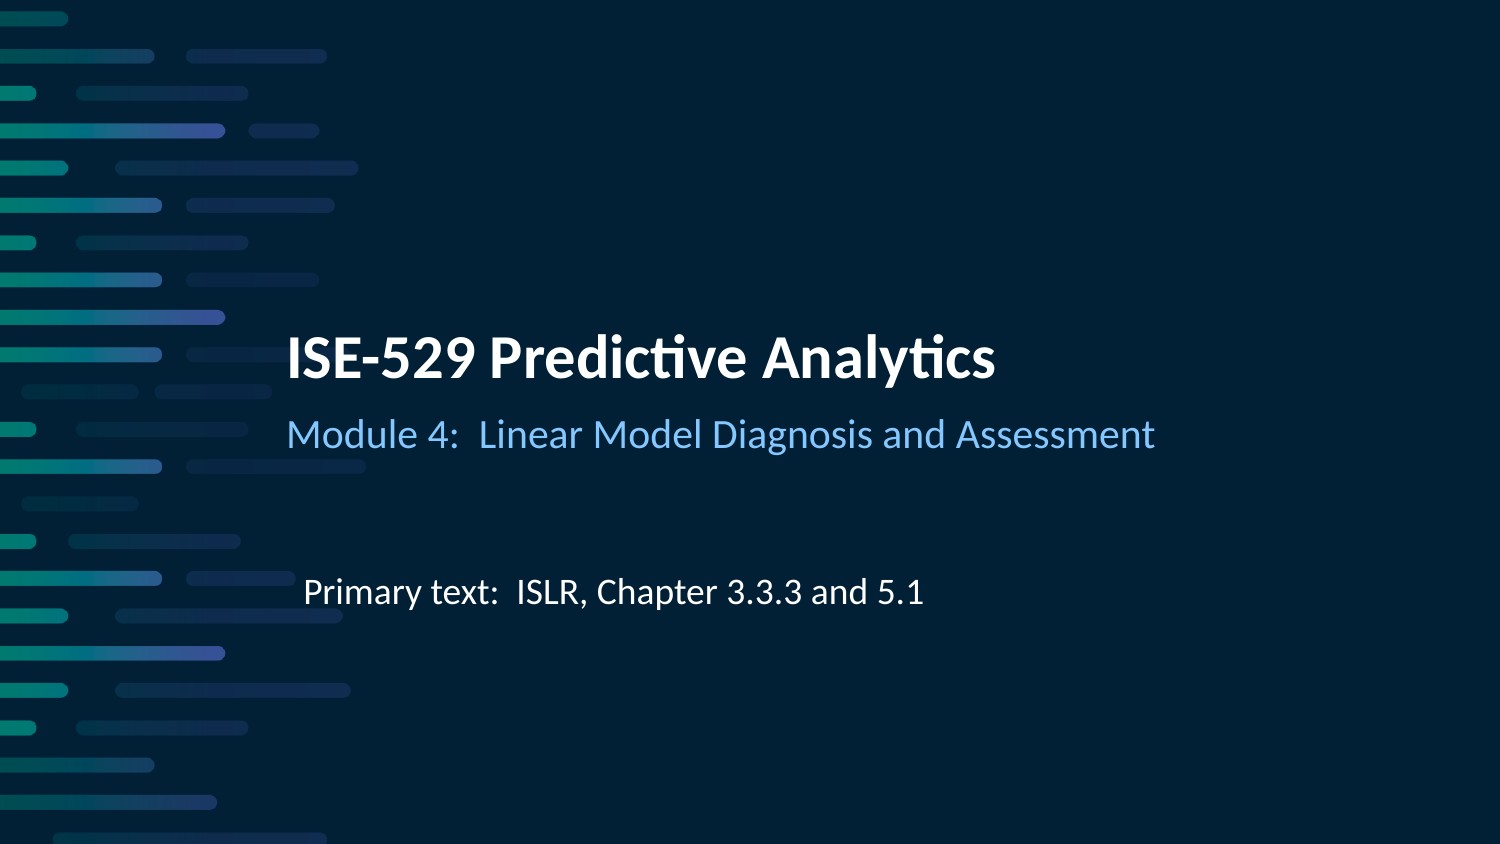

ISE-529 Predictive Analytics
Module 4:  Linear Model Diagnosis and Assessment
Primary text:  ISLR, Chapter 3.3.3 and 5.1